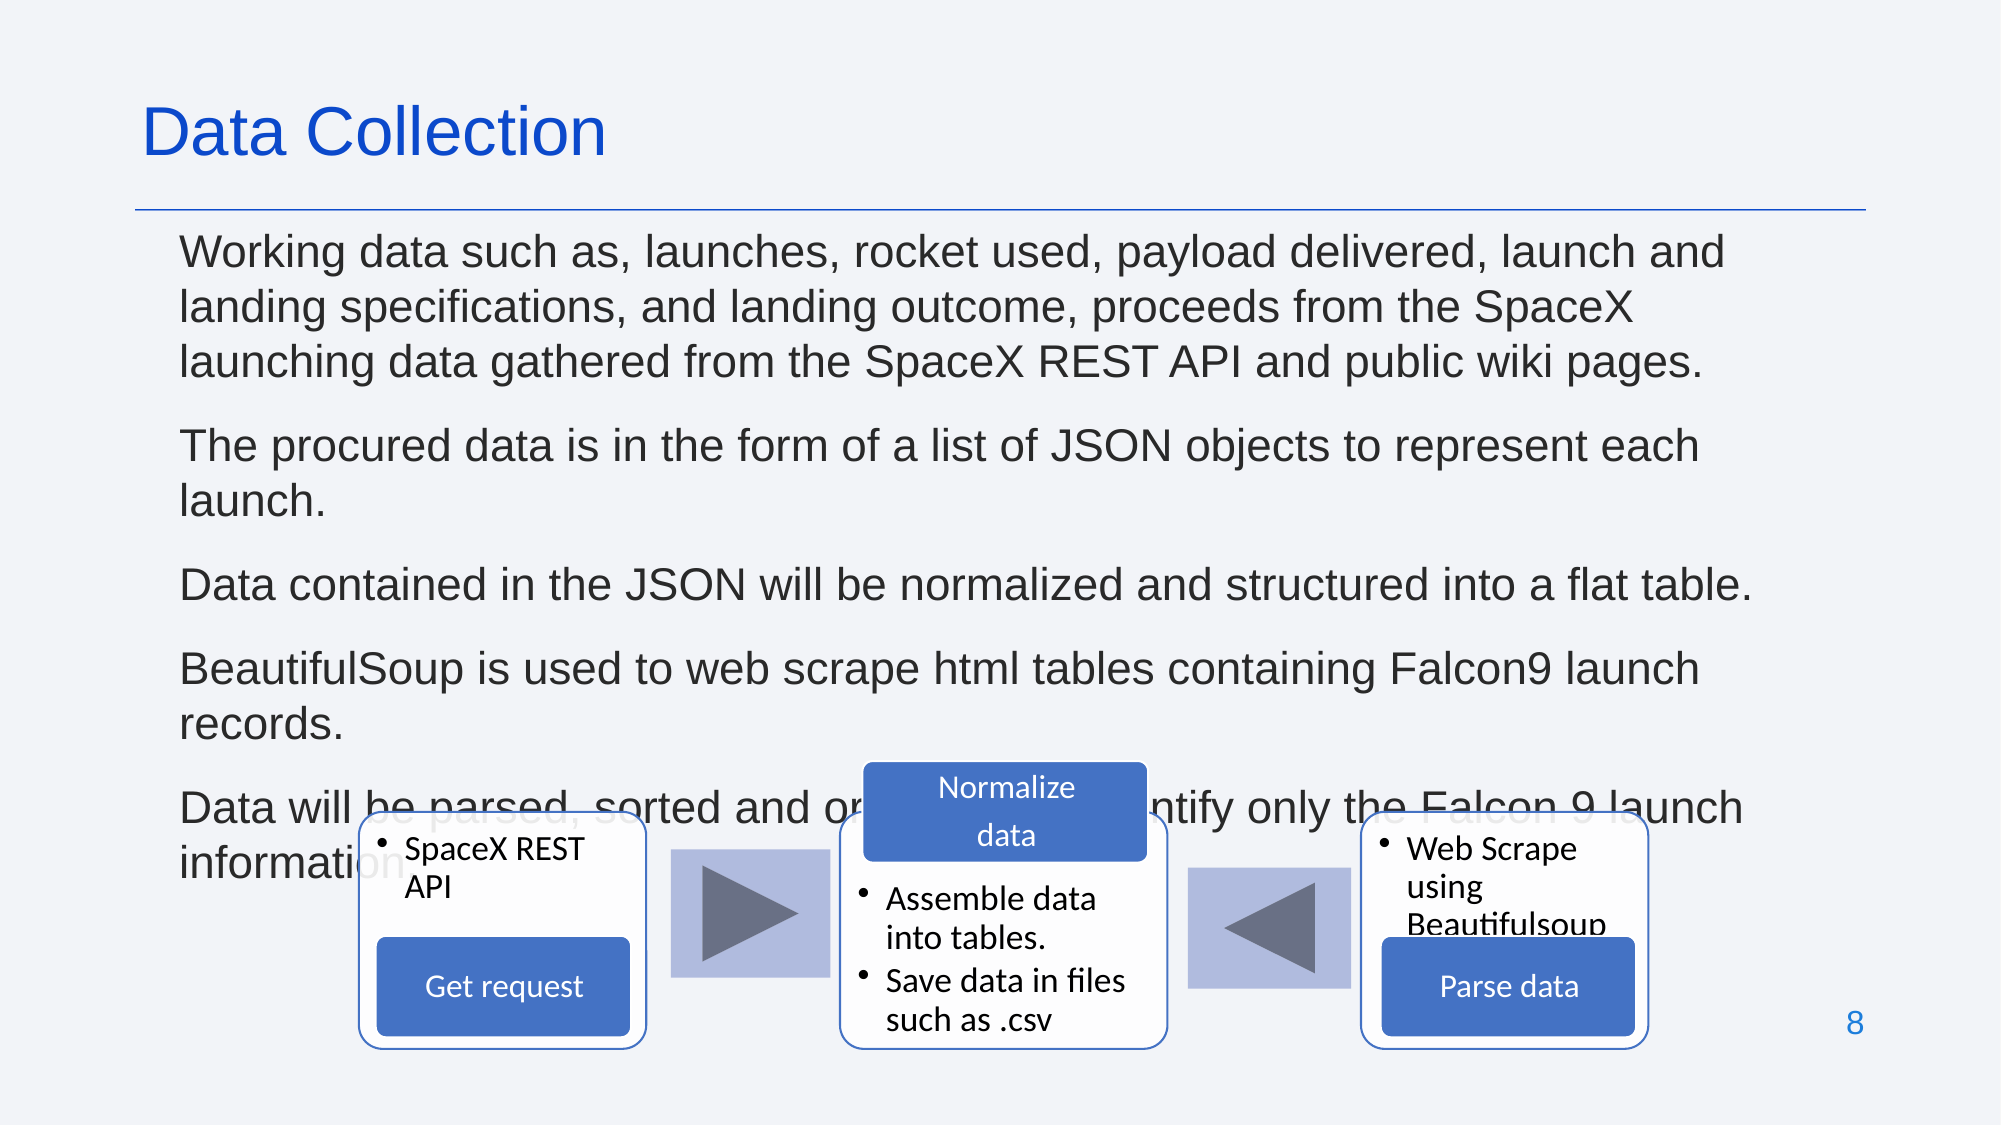

Data Collection
Working data such as, launches, rocket used, payload delivered, launch and landing specifications, and landing outcome, proceeds from the SpaceX launching data gathered from the SpaceX REST API and public wiki pages.
The procured data is in the form of a list of JSON objects to represent each launch.
Data contained in the JSON will be normalized and structured into a flat table.
BeautifulSoup is used to web scrape html tables containing Falcon9 launch records.
Data will be parsed, sorted and organized to identify only the Falcon 9 launch information.

SpaceX REST API
Get request
Assemble data into tables.
Save data in files such as .csv
Normalize
data
Web Scrape using Beautifulsoup
Parse data
8